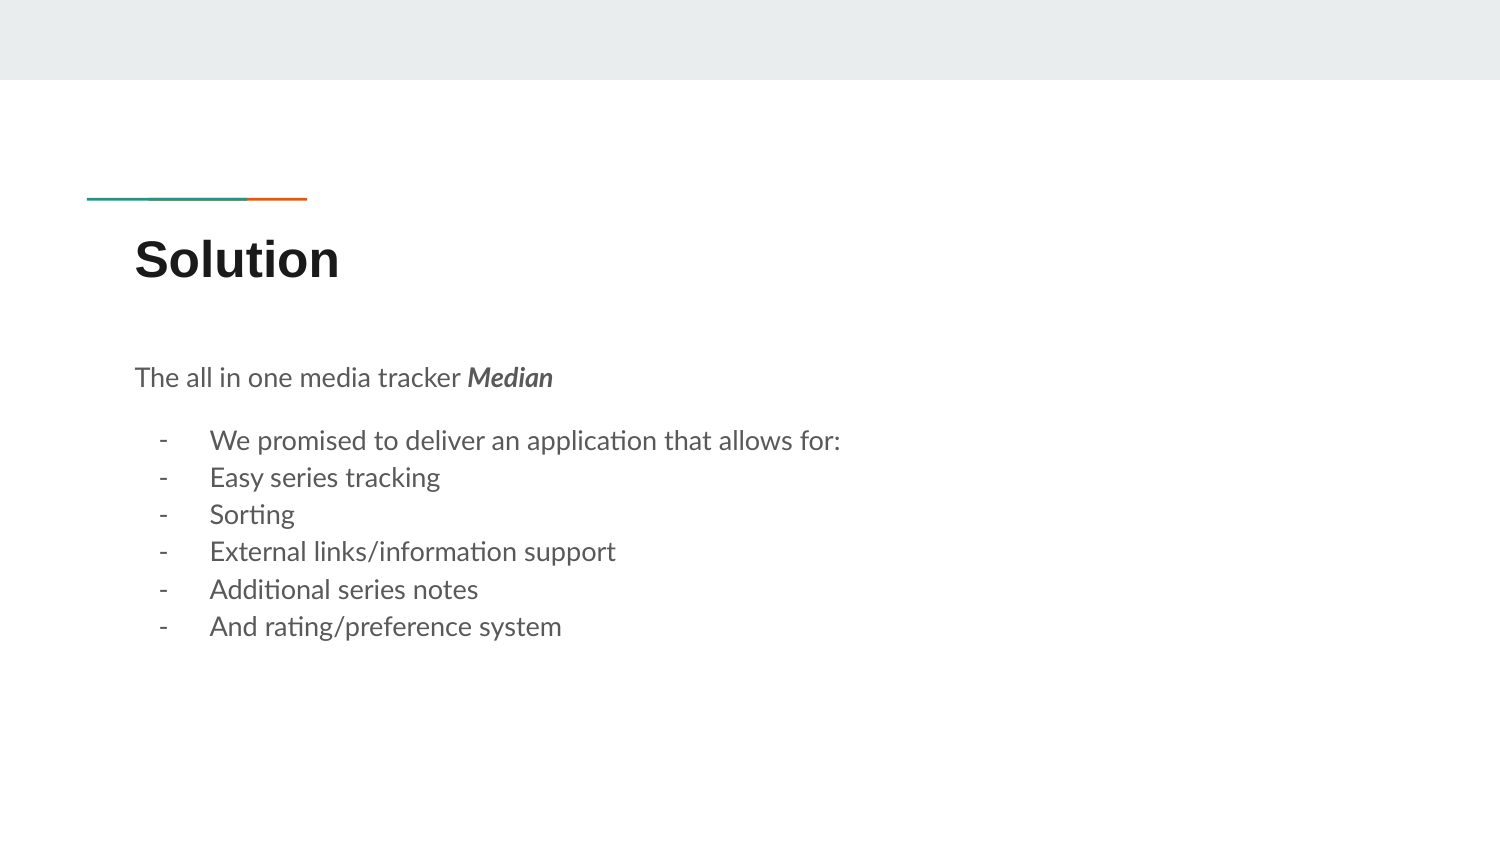

# Solution
The all in one media tracker Median
We promised to deliver an application that allows for:
Easy series tracking
Sorting
External links/information support
Additional series notes
And rating/preference system